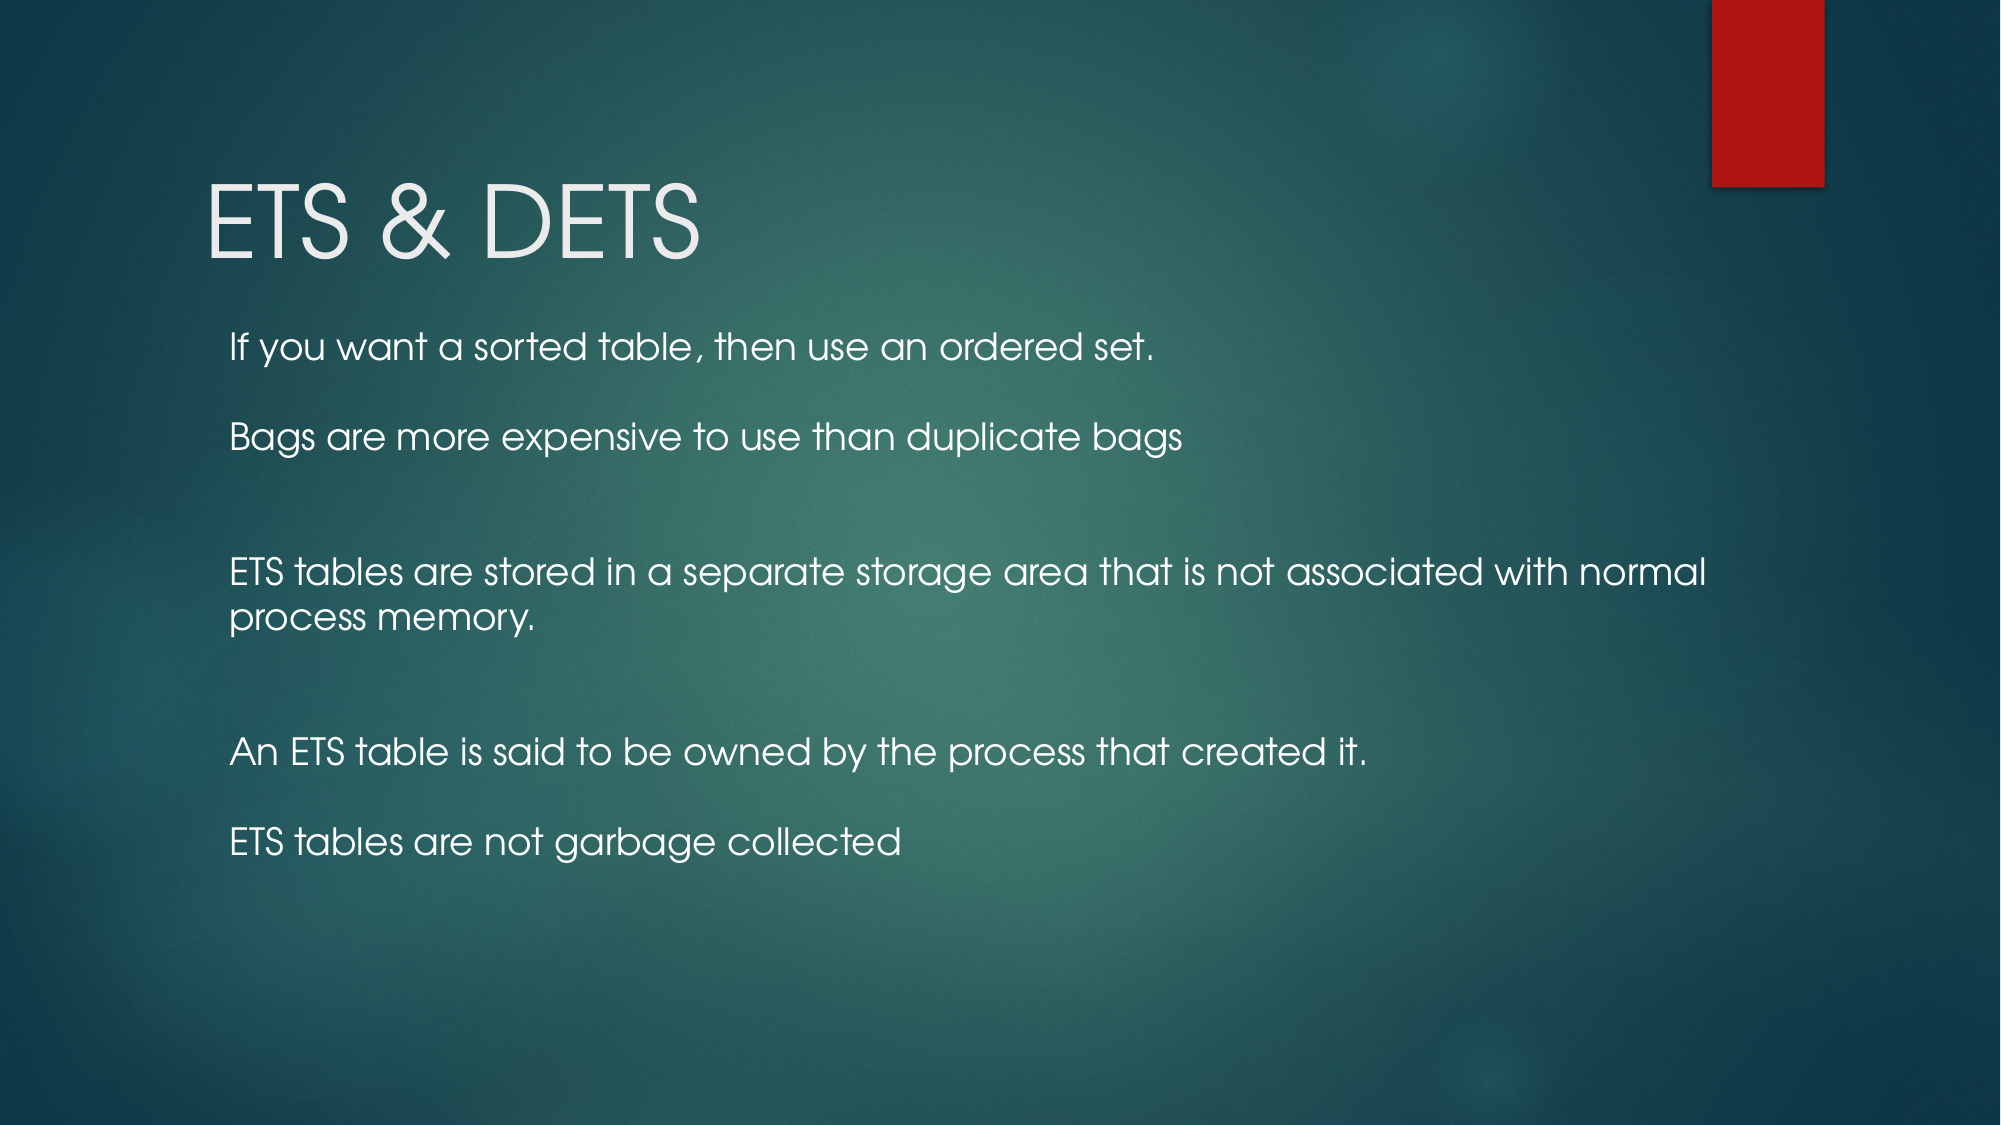

# ETS & DETS

If you want a sorted table, then use an ordered set.

Bags are more expensive to use than duplicate bags

ETS tables are stored in a separate storage area that is not associated with normal process memory.

An ETS table is said to be owned by the process that created it.

ETS tables are not garbage collected